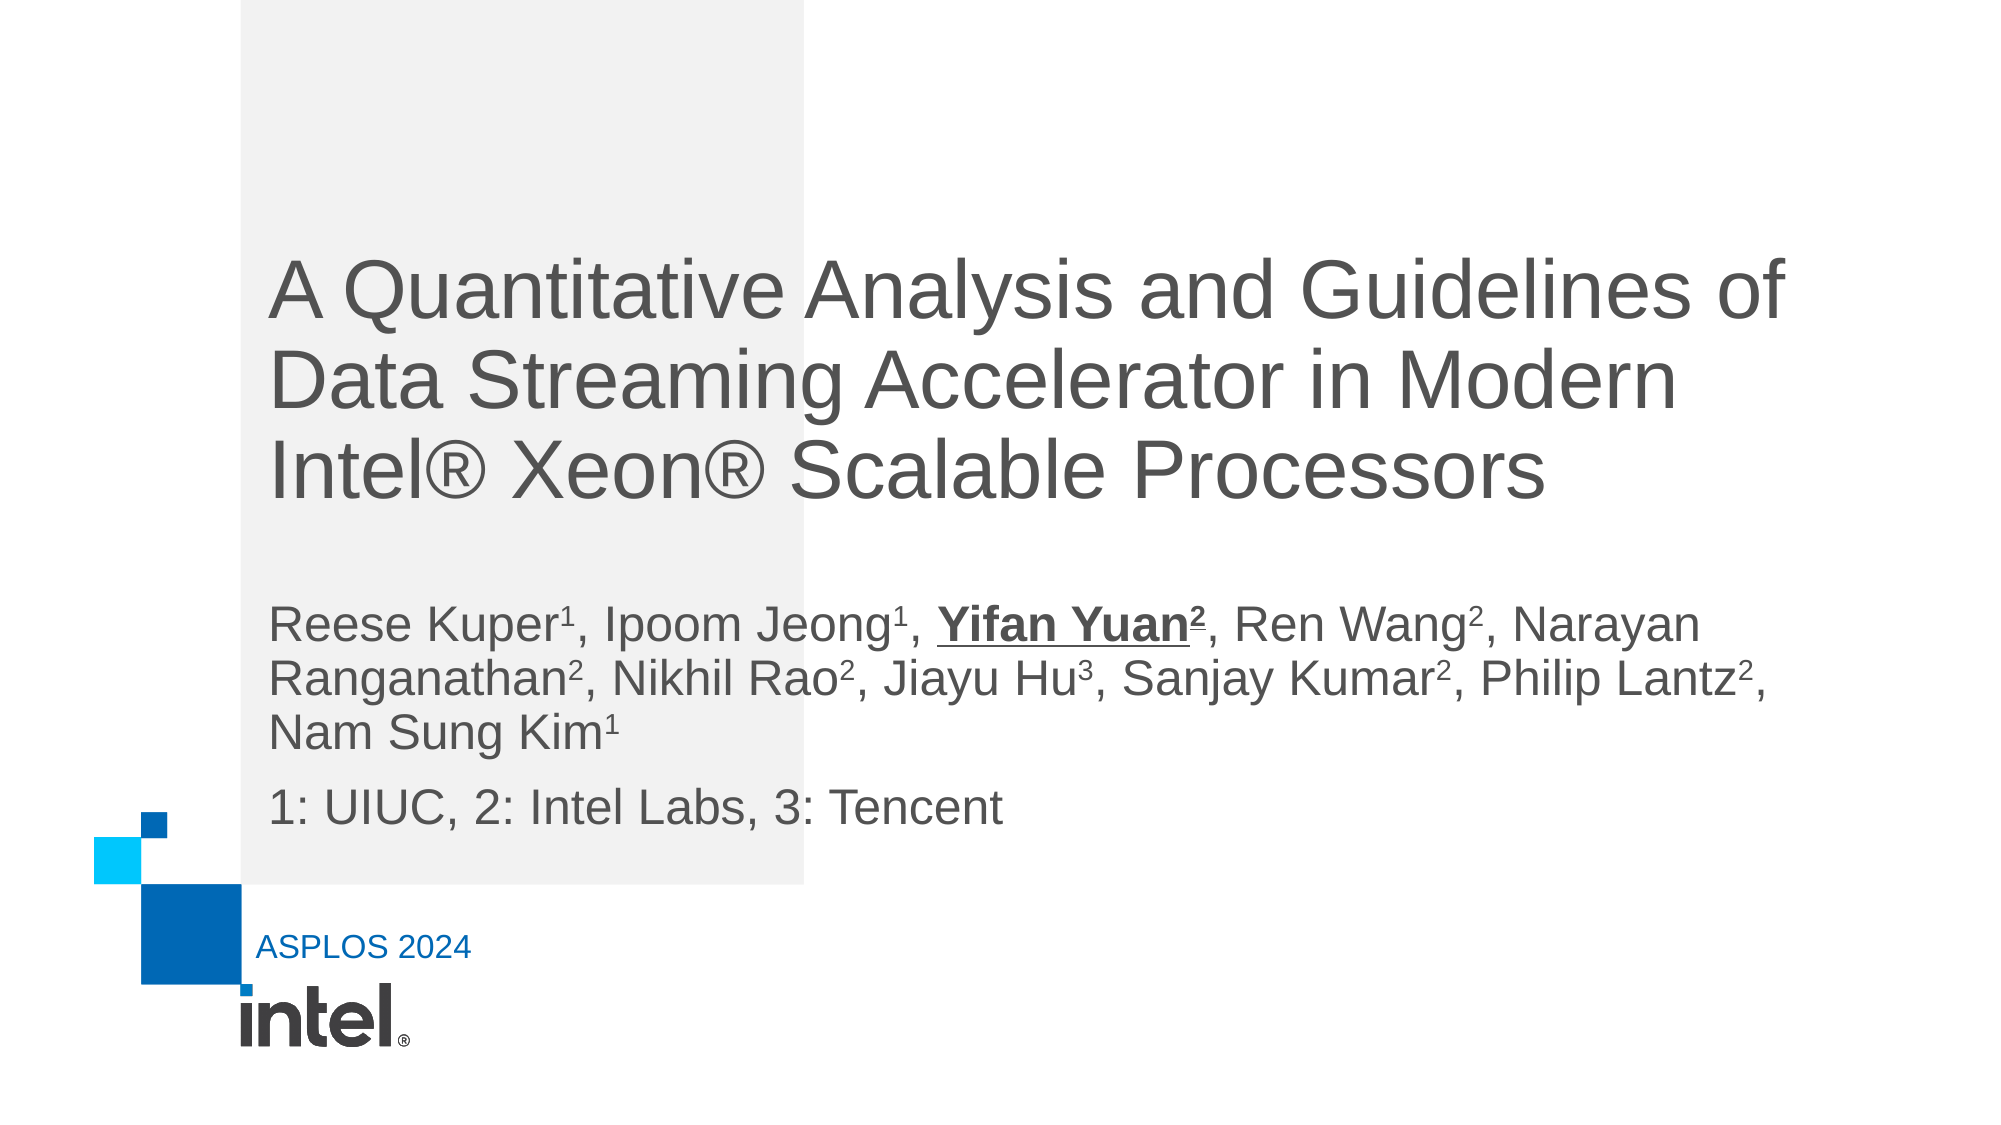

# A Quantitative Analysis and Guidelines of Data Streaming Accelerator in Modern Intel® Xeon® Scalable Processors
Reese Kuper1, Ipoom Jeong1, Yifan Yuan2, Ren Wang2, Narayan Ranganathan2, Nikhil Rao2, Jiayu Hu3, Sanjay Kumar2, Philip Lantz2, Nam Sung Kim1
1: UIUC, 2: Intel Labs, 3: Tencent

ASPLOS 2024